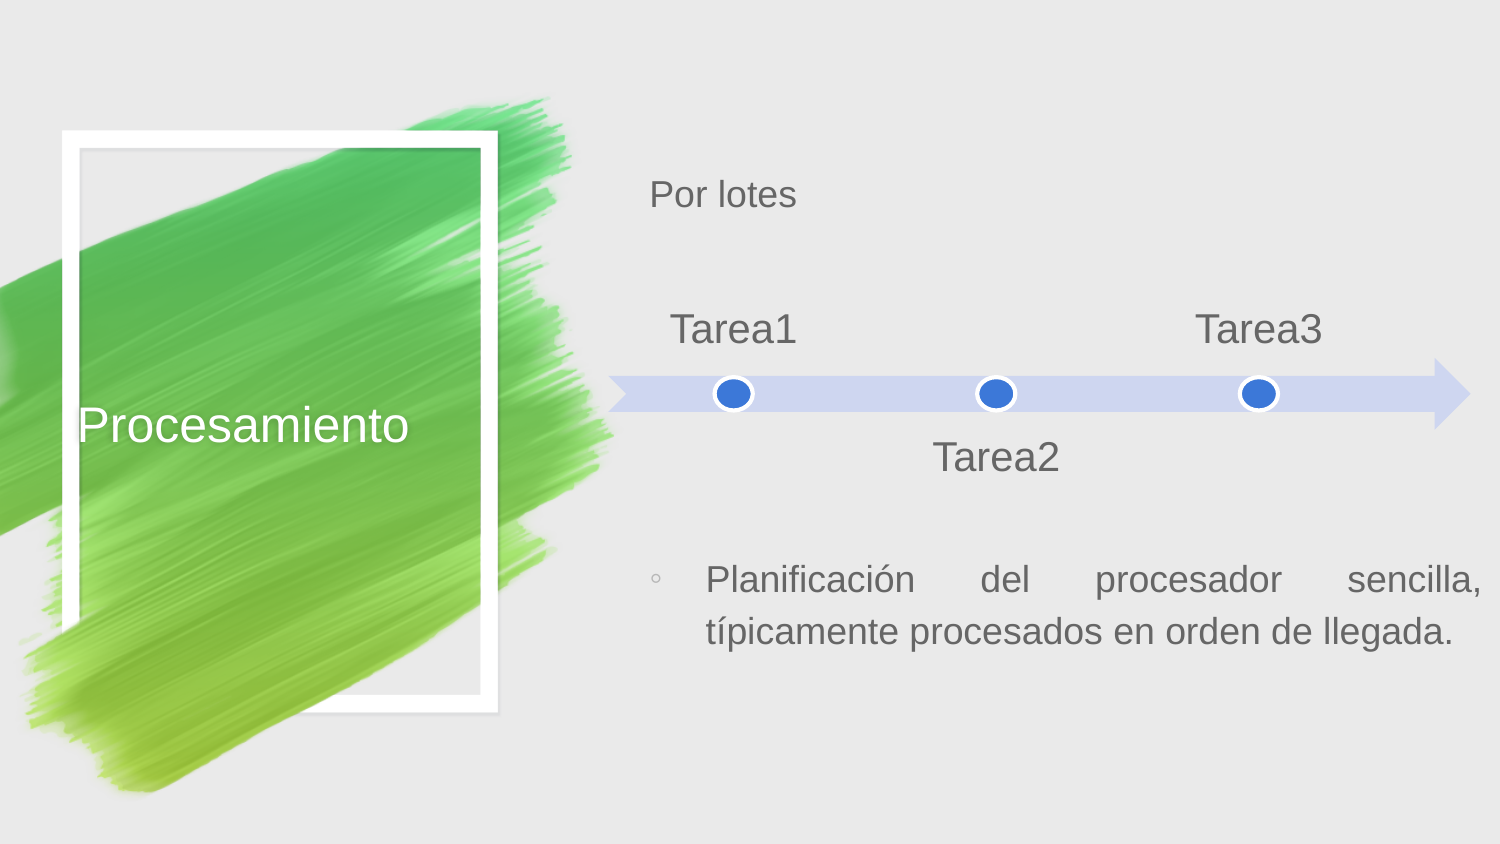

Por lotes

Planificación del procesador sencilla, típicamente procesados en orden de llegada.

# Procesamiento
Tarea1
Tarea2
Tarea3